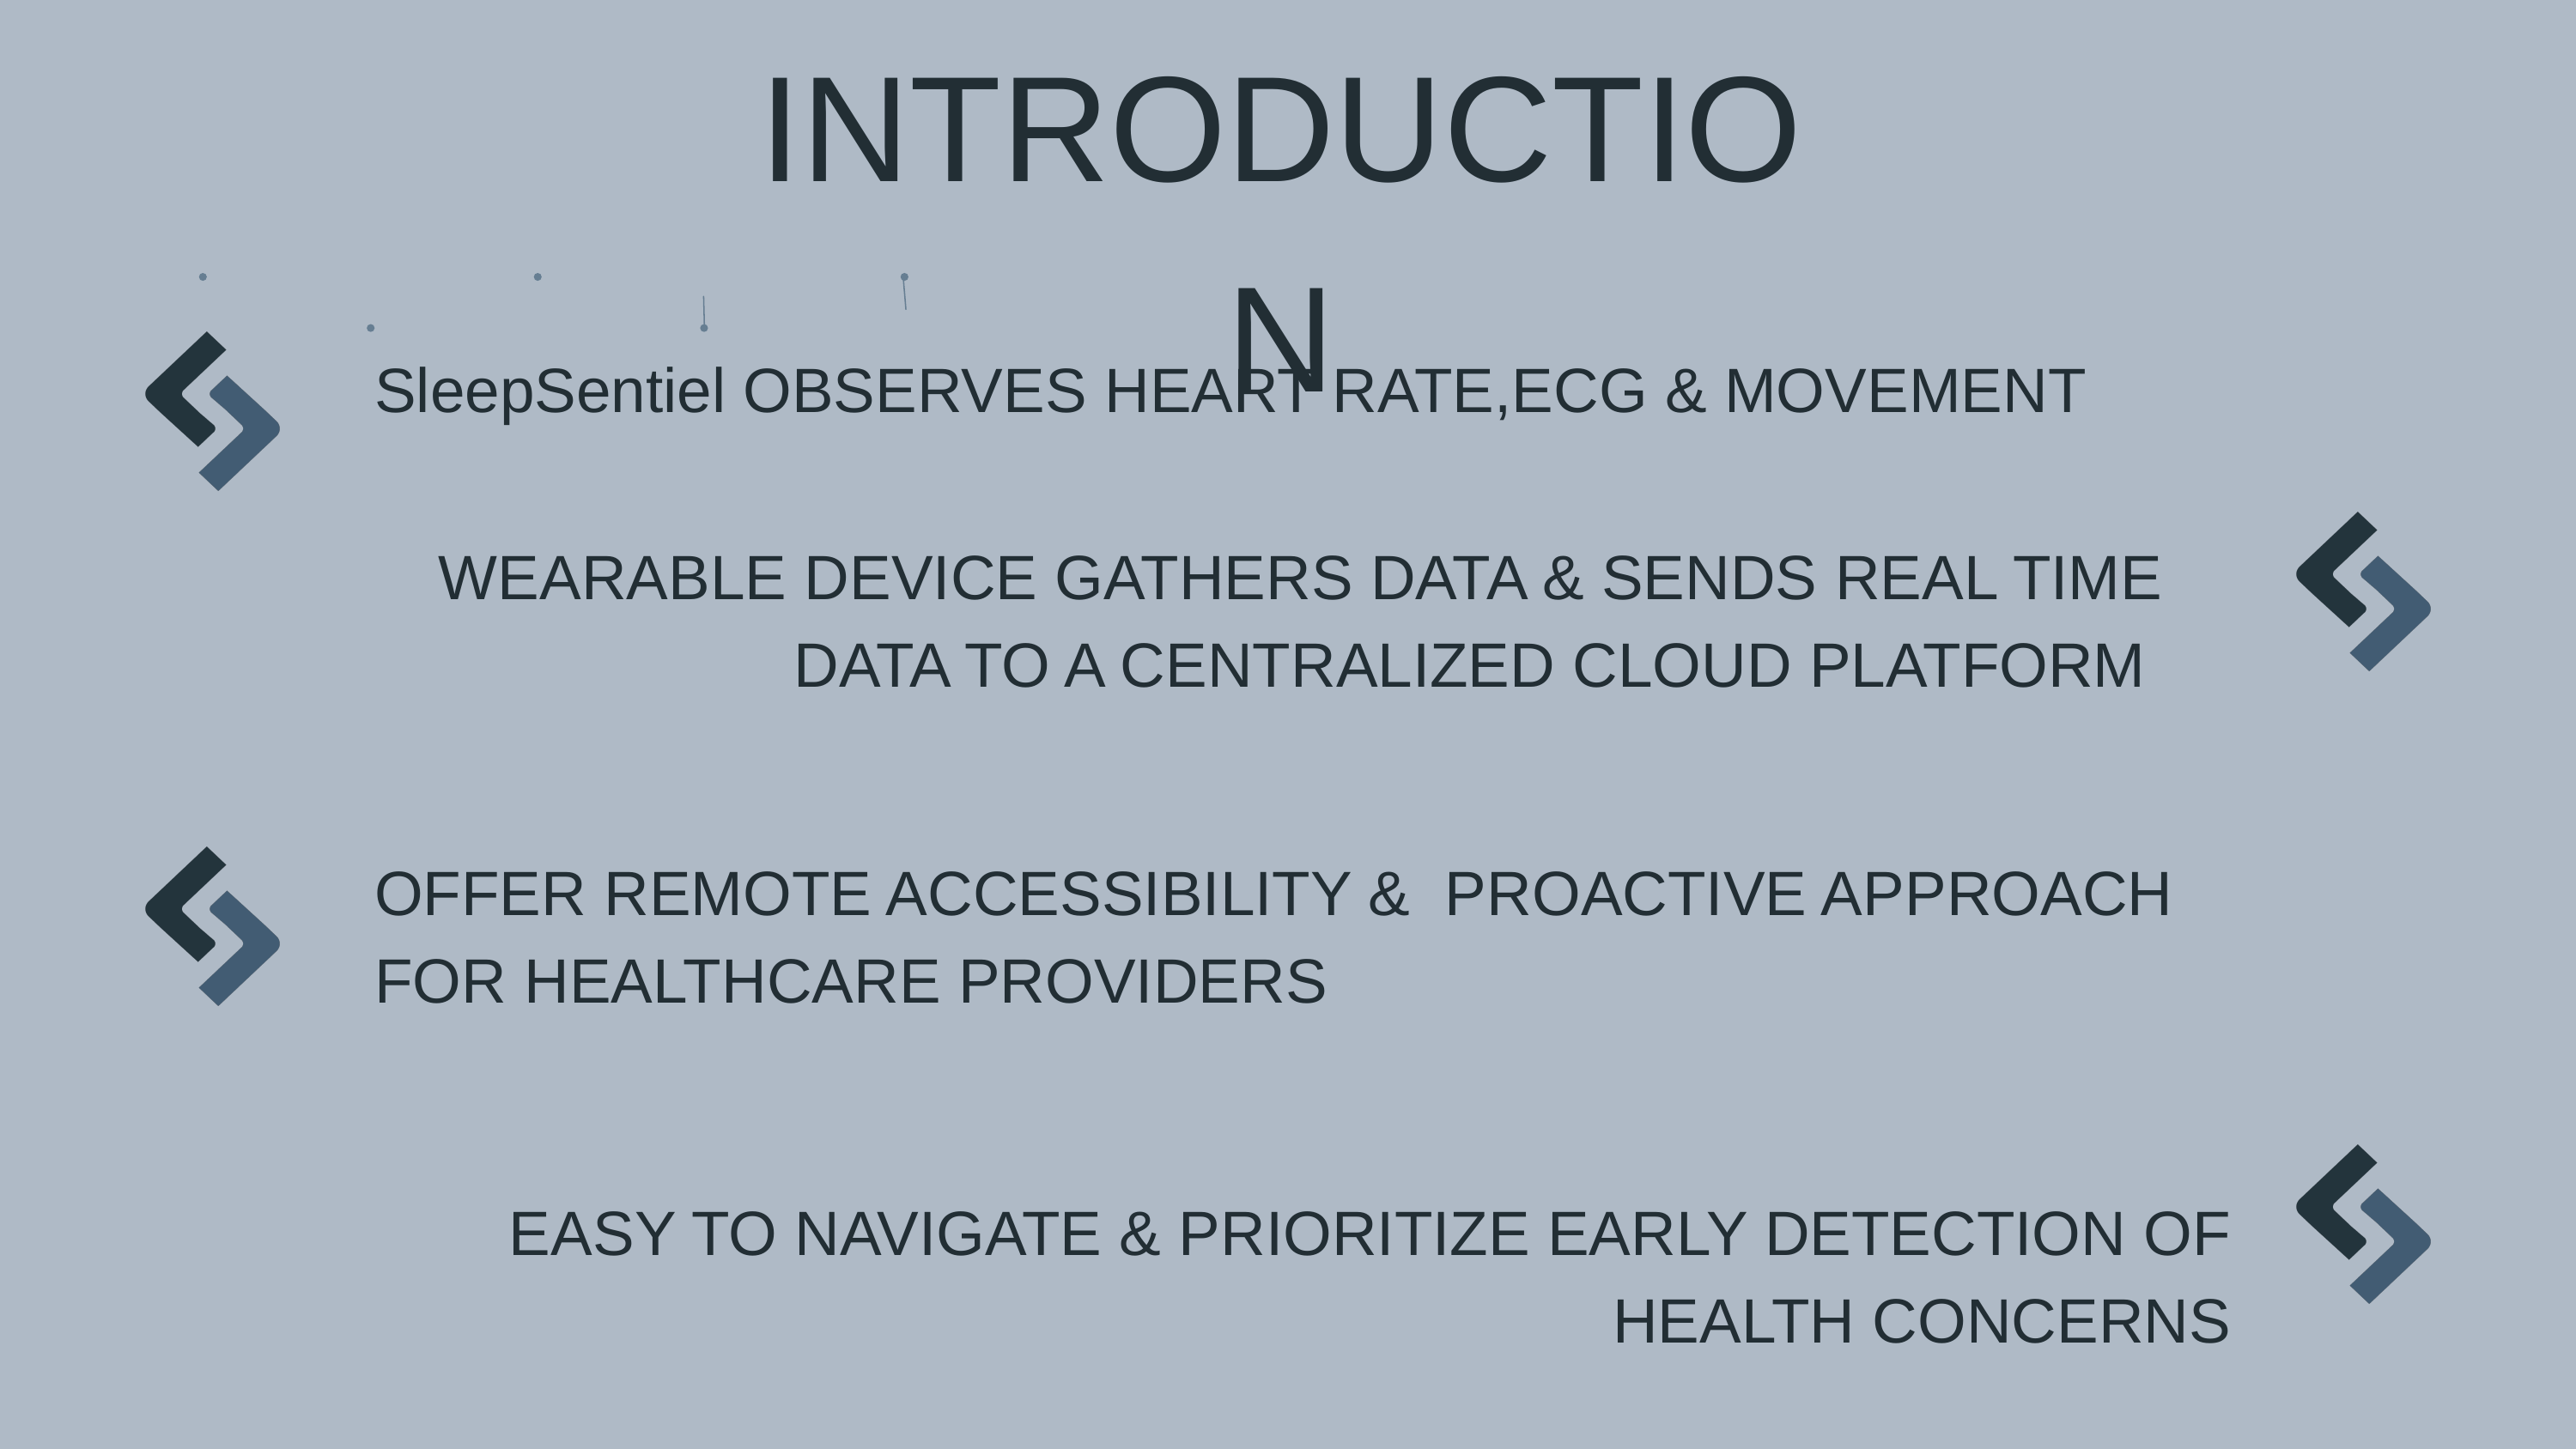

INTRODUCTION

SleepSentiel OBSERVES HEART RATE,ECG & MOVEMENT

WEARABLE DEVICE GATHERS DATA & SENDS REAL TIME DATA TO A CENTRALIZED CLOUD PLATFORM
OFFER REMOTE ACCESSIBILITY &  PROACTIVE APPROACH FOR HEALTHCARE PROVIDERS

EASY TO NAVIGATE & PRIORITIZE EARLY DETECTION OF HEALTH CONCERNS